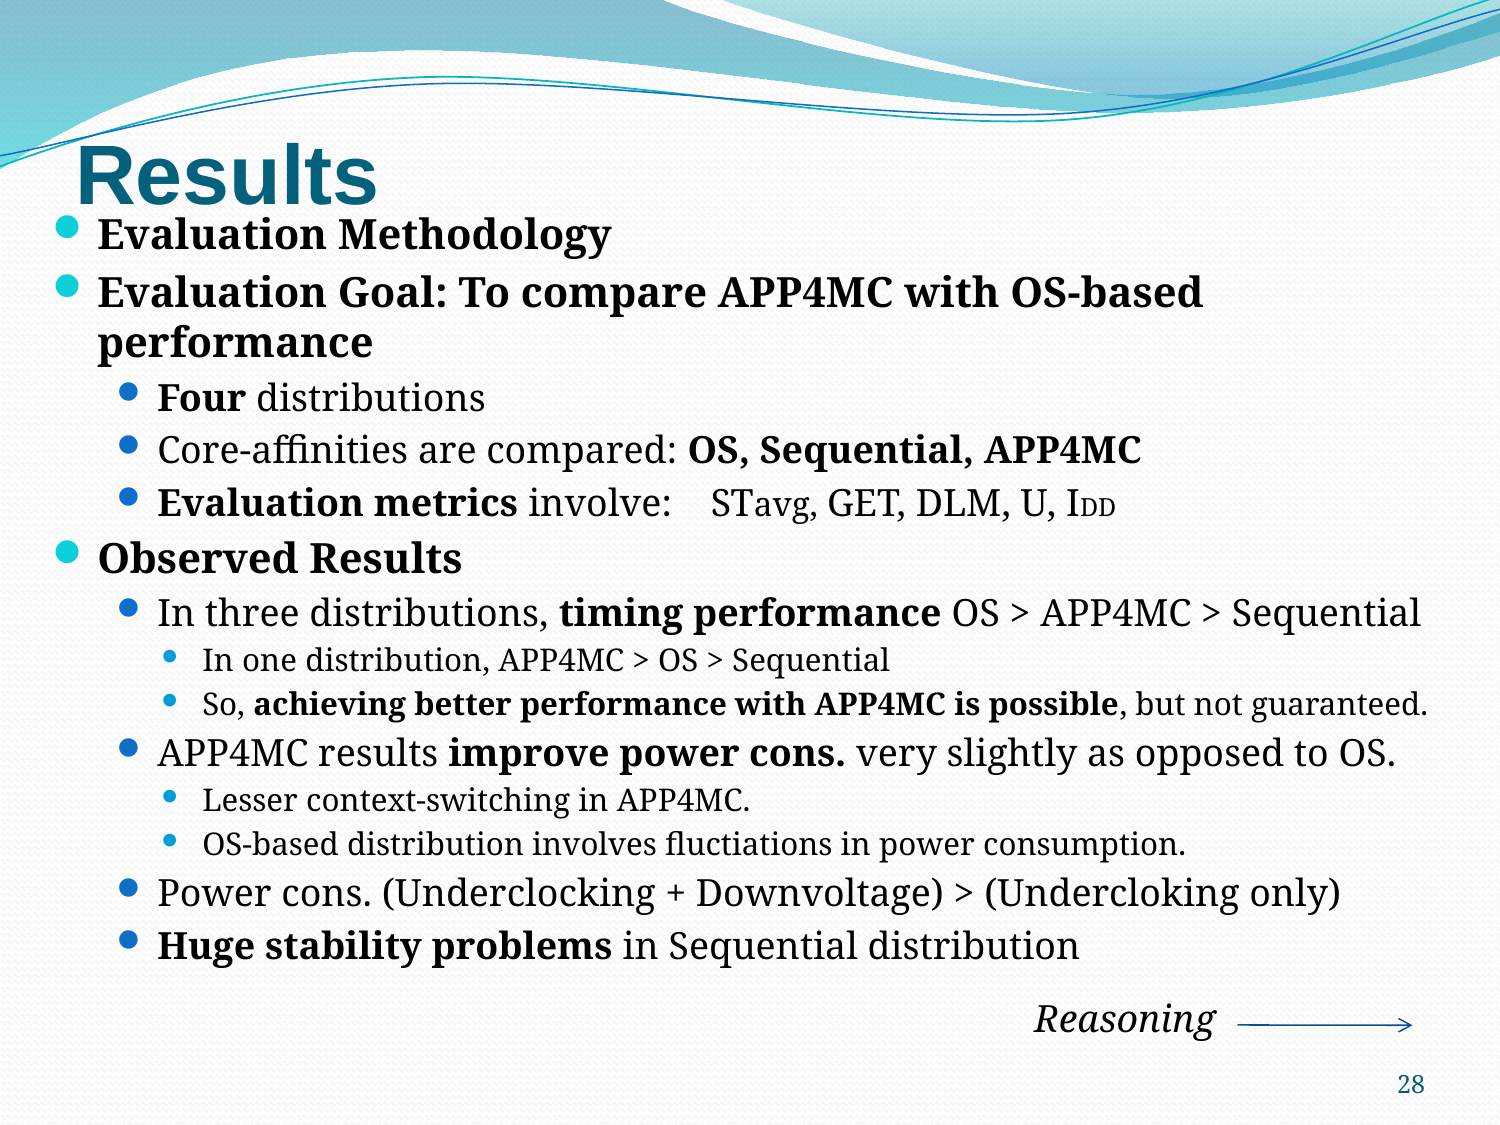

# Results
Evaluation Methodology
Evaluation Goal: To compare APP4MC with OS-based performance
Four distributions
Core-affinities are compared: OS, Sequential, APP4MC
Evaluation metrics involve:    STavg, GET, DLM, U, IDD
Observed Results
In three distributions, timing performance OS > APP4MC > Sequential
In one distribution, APP4MC > OS > Sequential
So, achieving better performance with APP4MC is possible, but not guaranteed.
APP4MC results improve power cons. very slightly as opposed to OS.
Lesser context-switching in APP4MC.
OS-based distribution involves fluctiations in power consumption.
Power cons. (Underclocking + Downvoltage) > (Undercloking only)
Huge stability problems in Sequential distribution

Reasoning
28